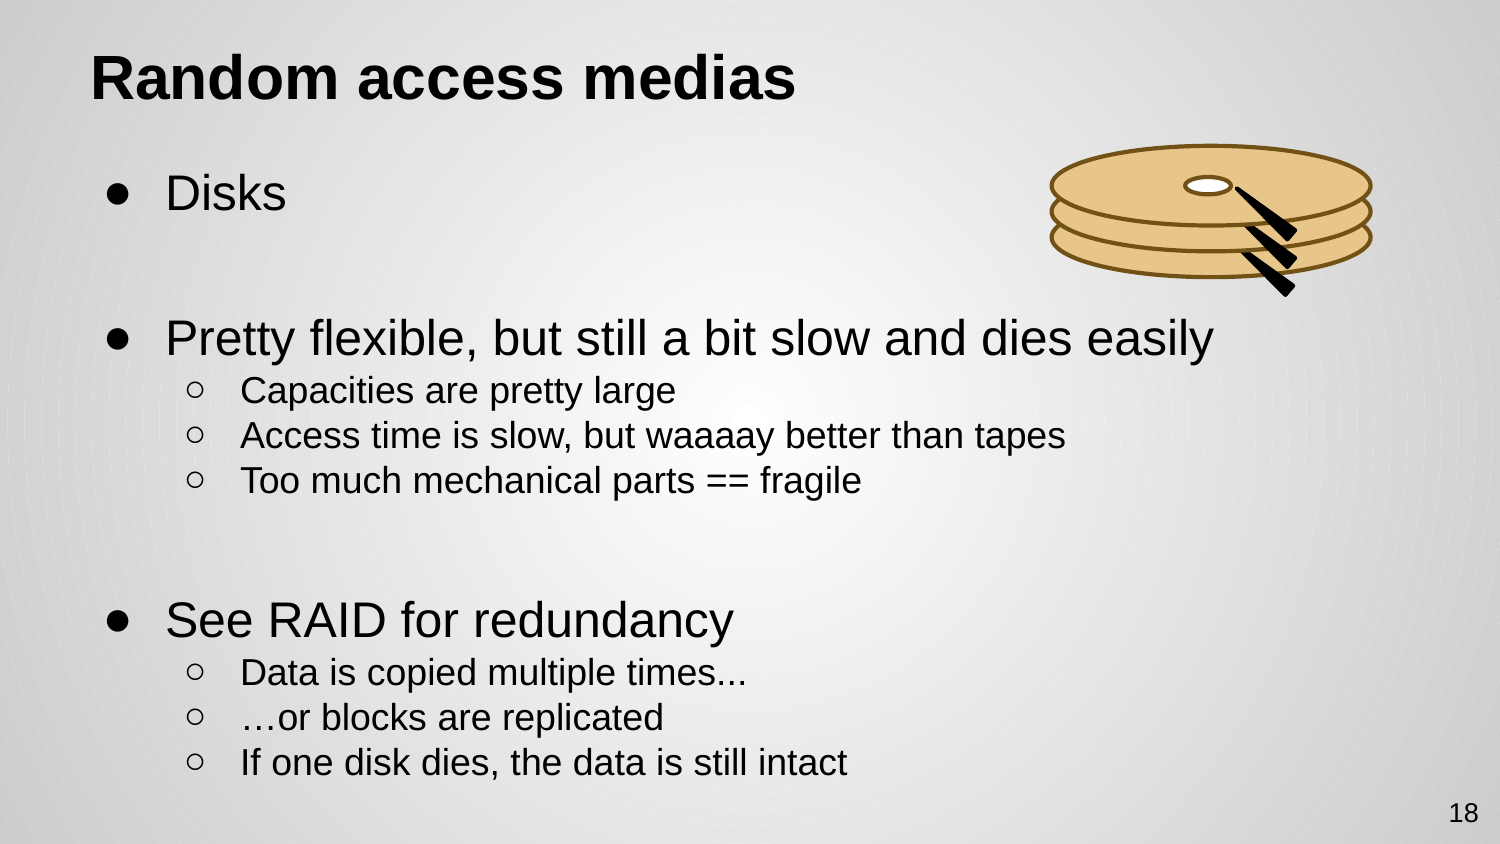

# Random access medias
Disks

Pretty flexible, but still a bit slow and dies easily
Capacities are pretty large
Access time is slow, but waaaay better than tapes
Too much mechanical parts == fragile

See RAID for redundancy
Data is copied multiple times...
…or blocks are replicated
If one disk dies, the data is still intact

18